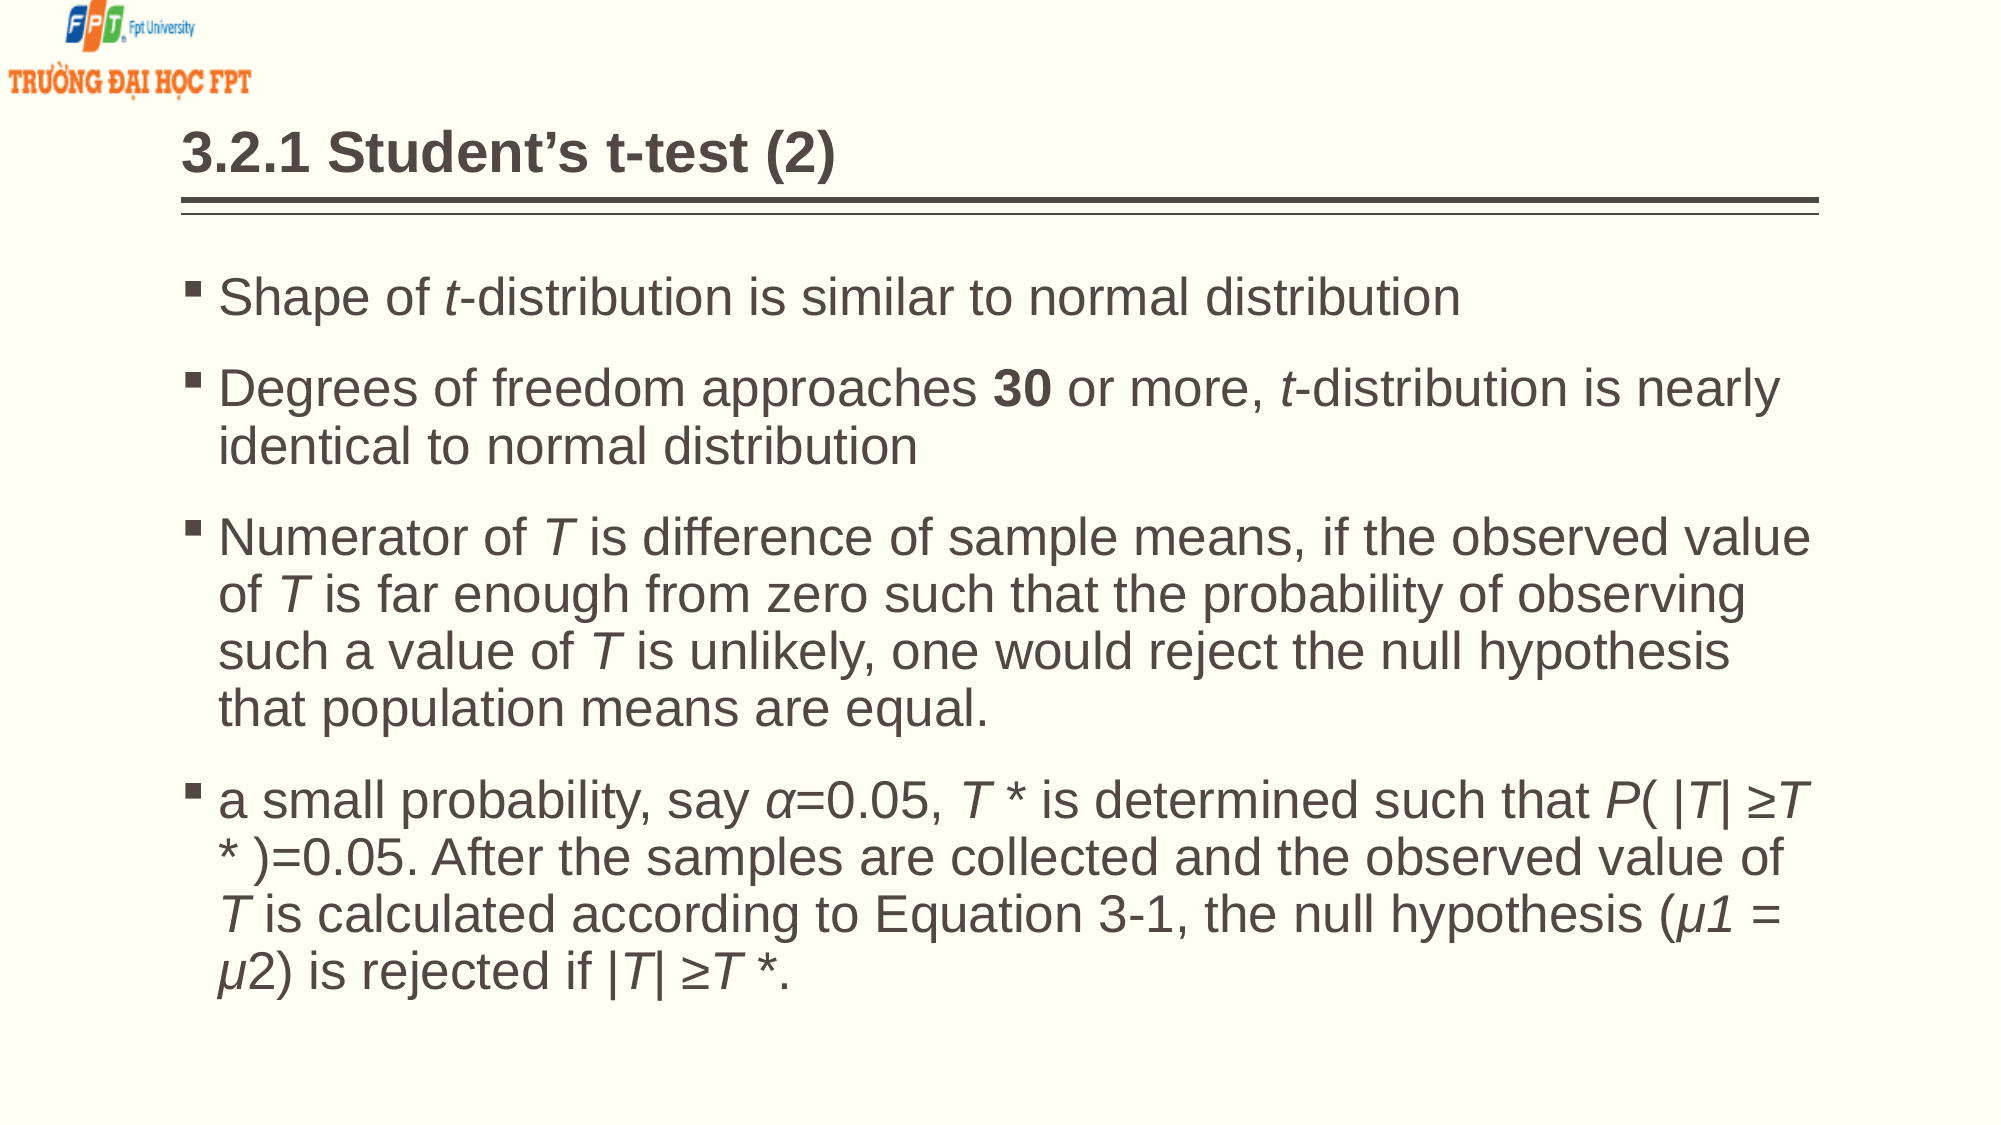

# 3.2.1 Student’s t-test (2)
Shape of t-distribution is similar to normal distribution
Degrees of freedom approaches 30 or more, t-distribution is nearly identical to normal distribution
Numerator of T is difference of sample means, if the observed value of T is far enough from zero such that the probability of observing such a value of T is unlikely, one would reject the null hypothesis that population means are equal.
a small probability, say α=0.05, T * is determined such that P( |T| ≥T * )=0.05. After the samples are collected and the observed value of T is calculated according to Equation 3-1, the null hypothesis (μ1 = μ2) is rejected if |T| ≥T *.